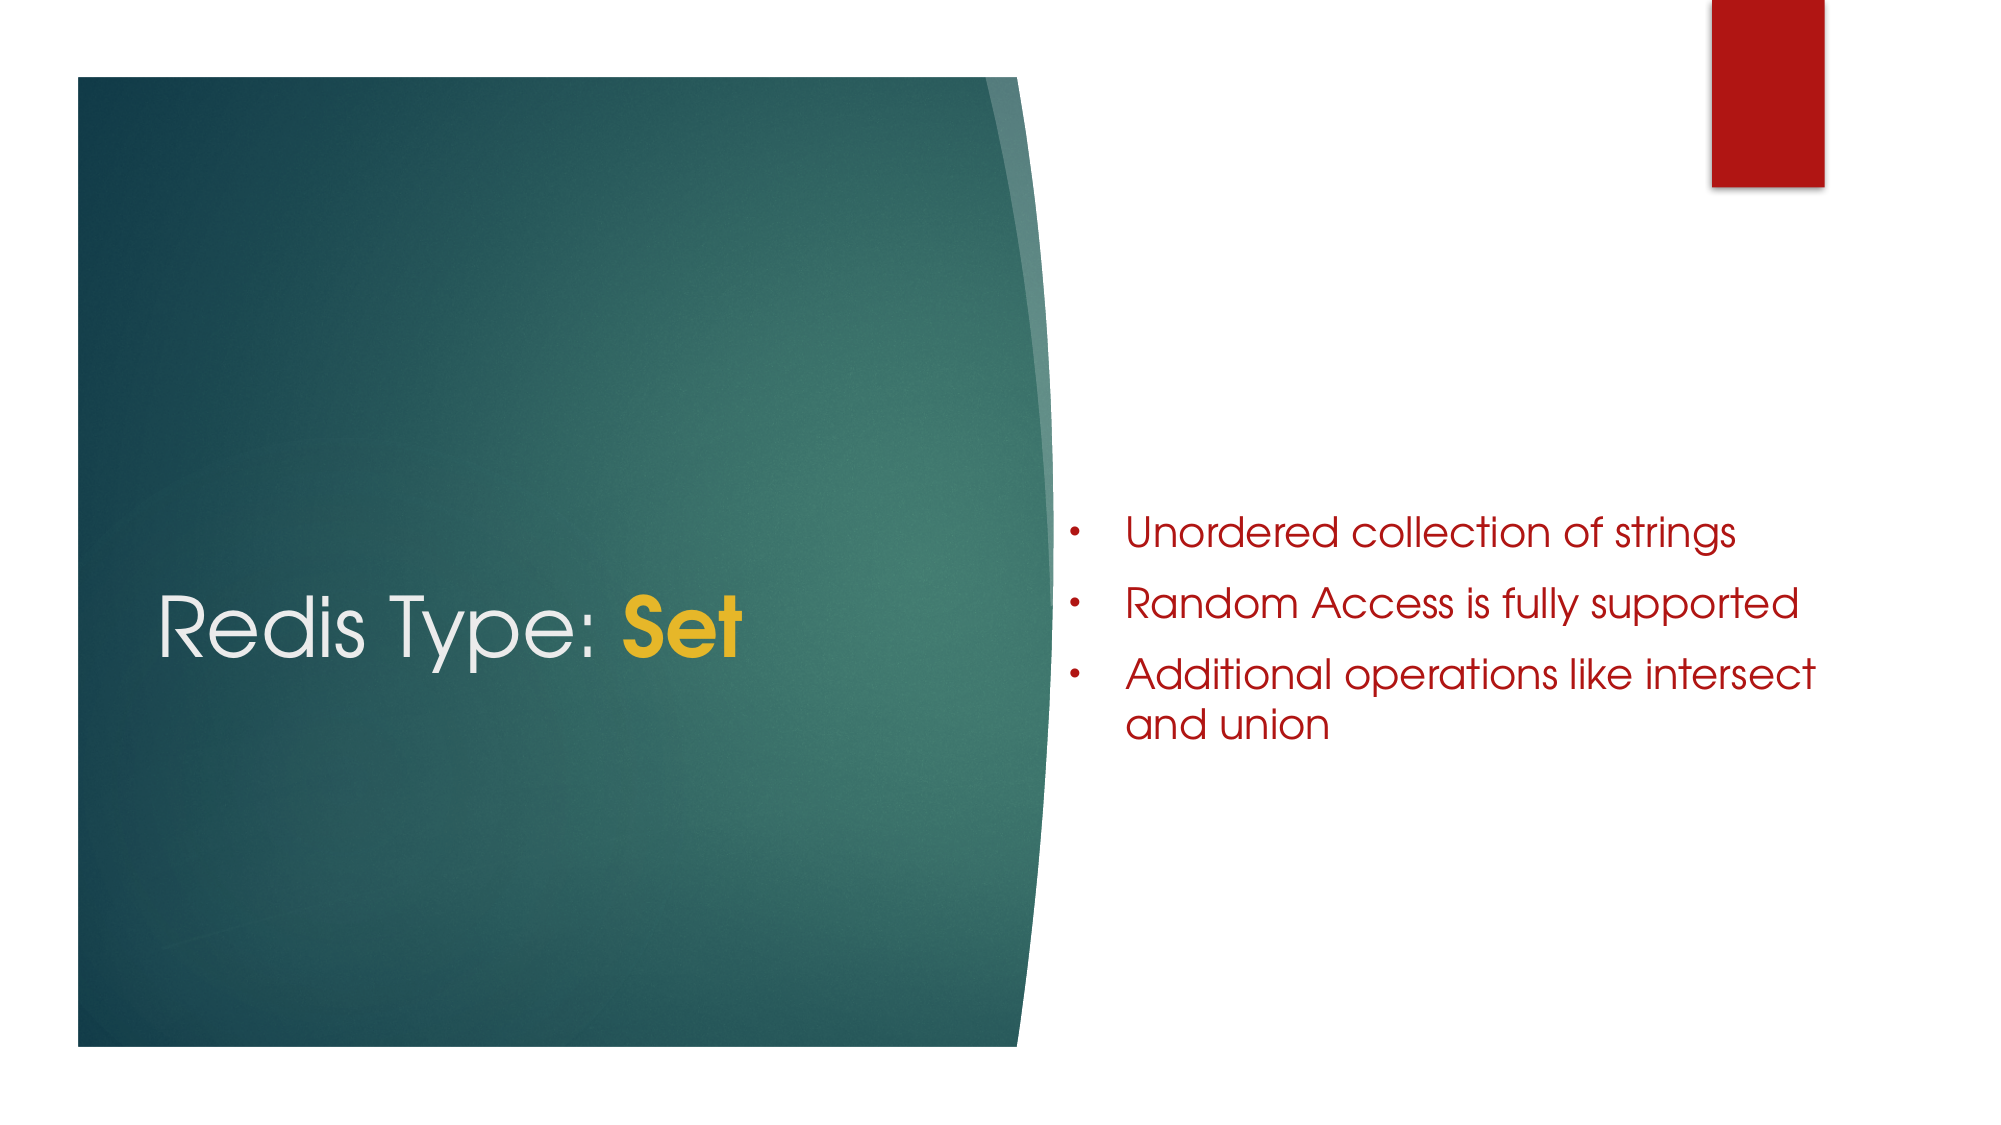

# Redis Type: Set
Unordered collection of strings
Random Access is fully supported
Additional operations like intersect and union